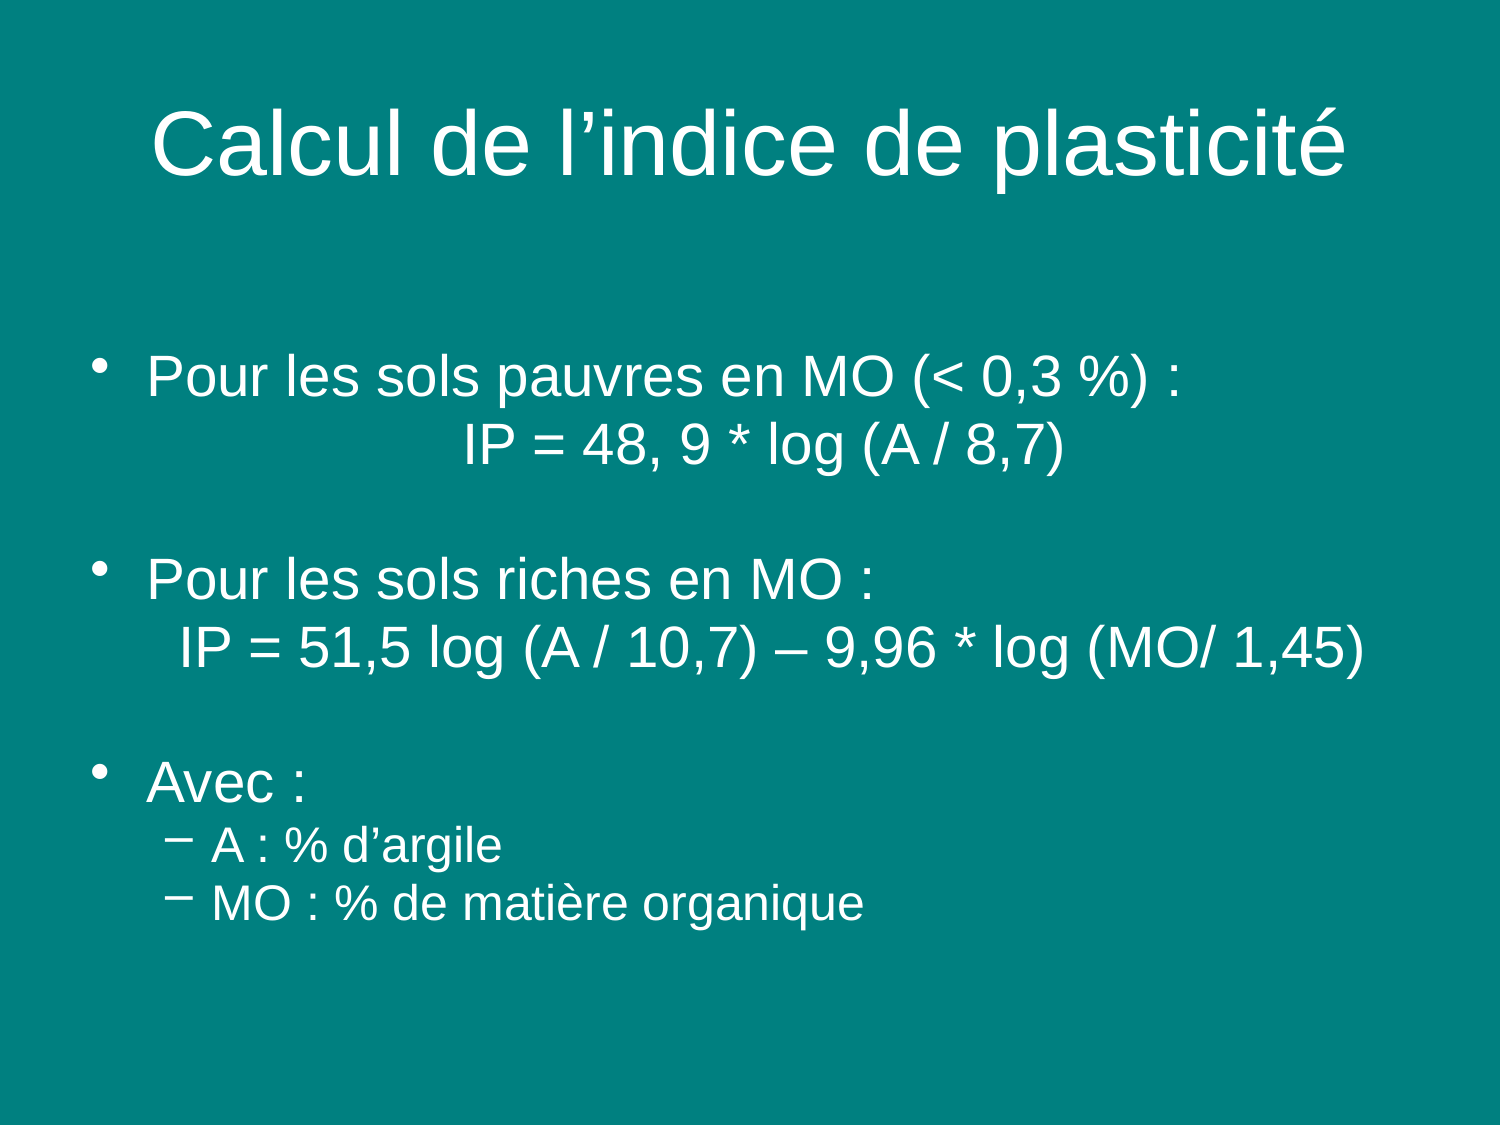

# Calcul de l’indice de plasticité

Pour les sols pauvres en MO (< 0,3 %) :
IP = 48, 9 * log (A / 8,7)

Pour les sols riches en MO :
IP = 51,5 log (A / 10,7) – 9,96 * log (MO/ 1,45)

Avec :
A : % d’argile
MO : % de matière organique